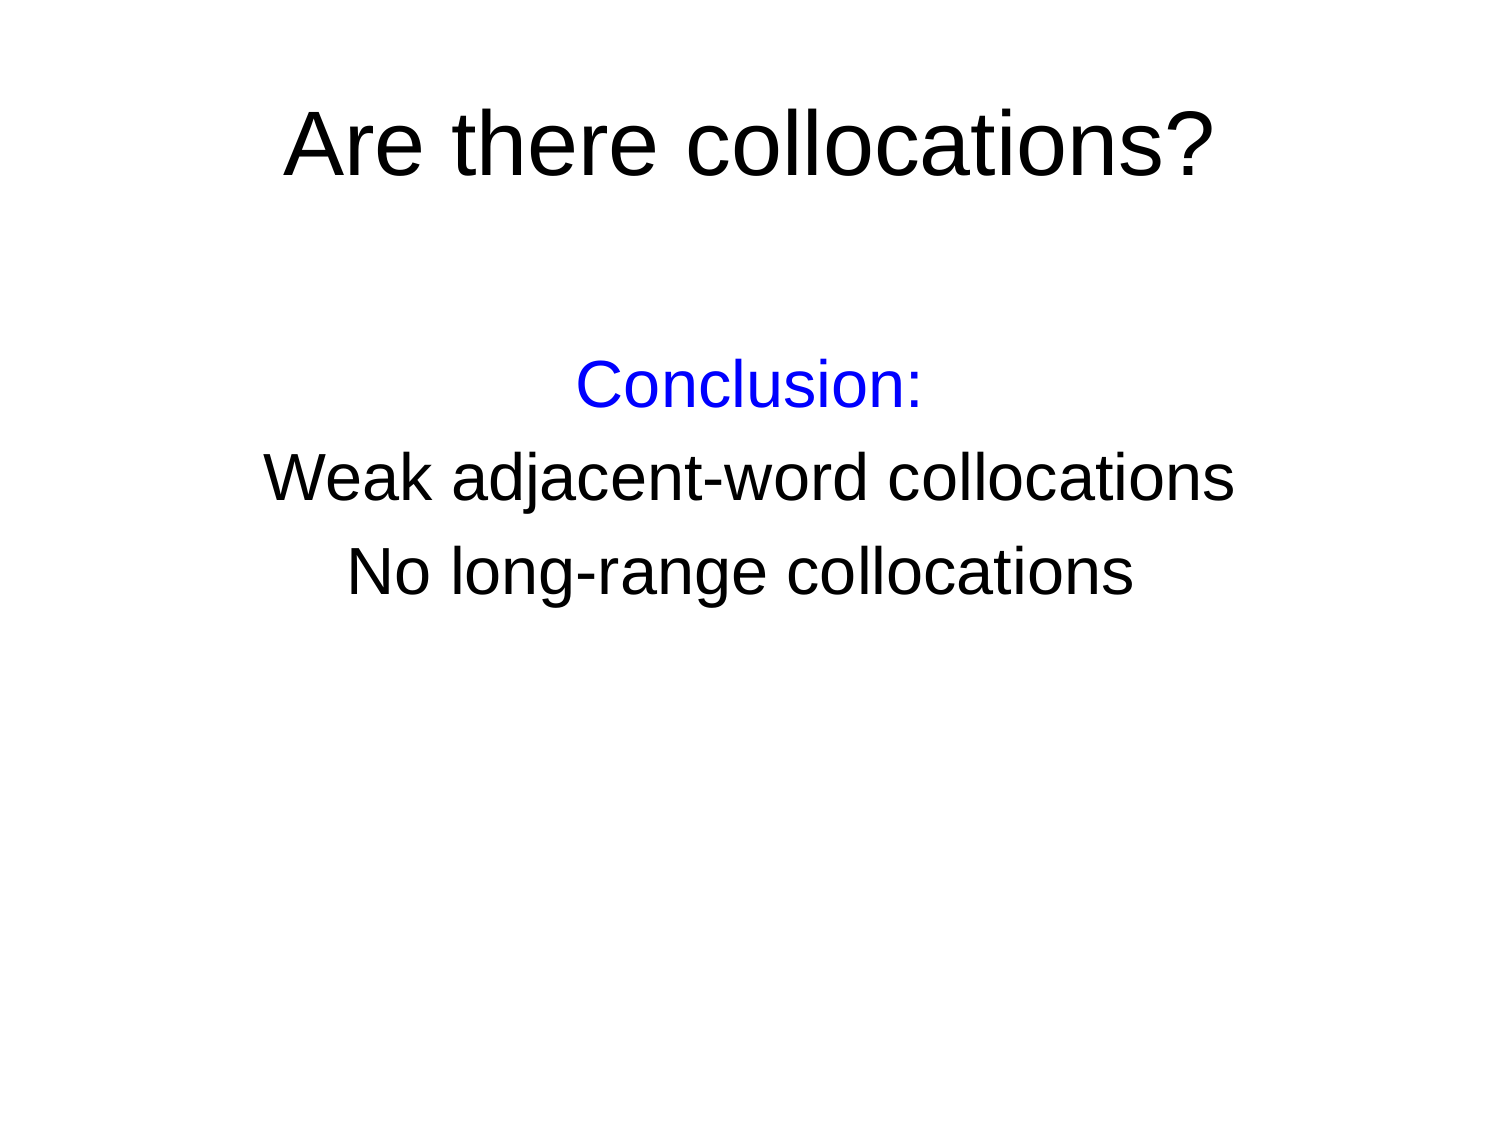

# Are there collocations?
Conclusion:
Weak adjacent-word collocations
No long-range collocations